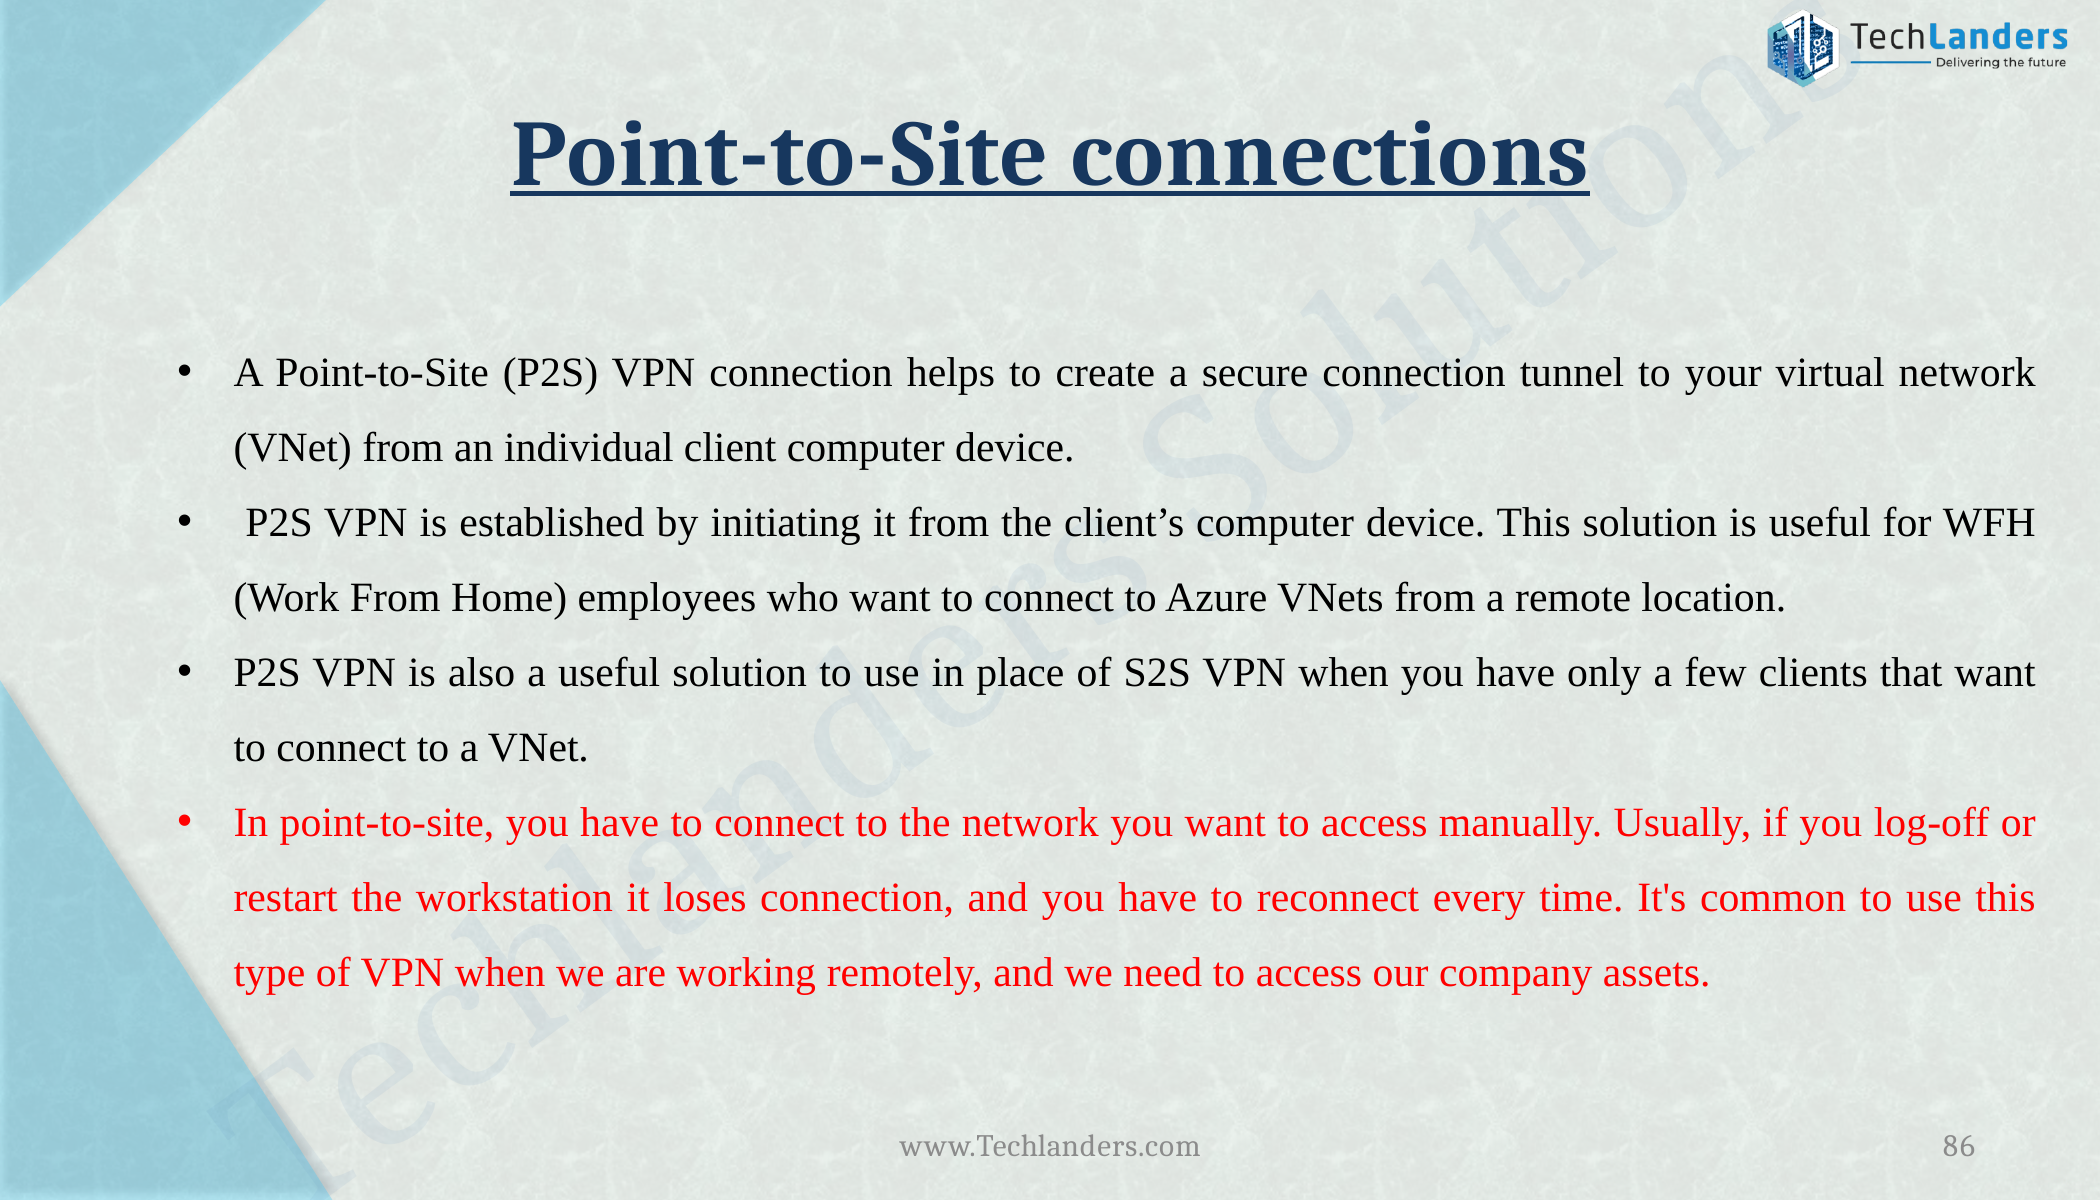

# Point-to-Site connections
A Point-to-Site (P2S) VPN connection helps to create a secure connection tunnel to your virtual network (VNet) from an individual client computer device.
 P2S VPN is established by initiating it from the client’s computer device. This solution is useful for WFH (Work From Home) employees who want to connect to Azure VNets from a remote location.
P2S VPN is also a useful solution to use in place of S2S VPN when you have only a few clients that want to connect to a VNet.
In point-to-site, you have to connect to the network you want to access manually. Usually, if you log-off or restart the workstation it loses connection, and you have to reconnect every time. It's common to use this type of VPN when we are working remotely, and we need to access our company assets.

www.Techlanders.com
86